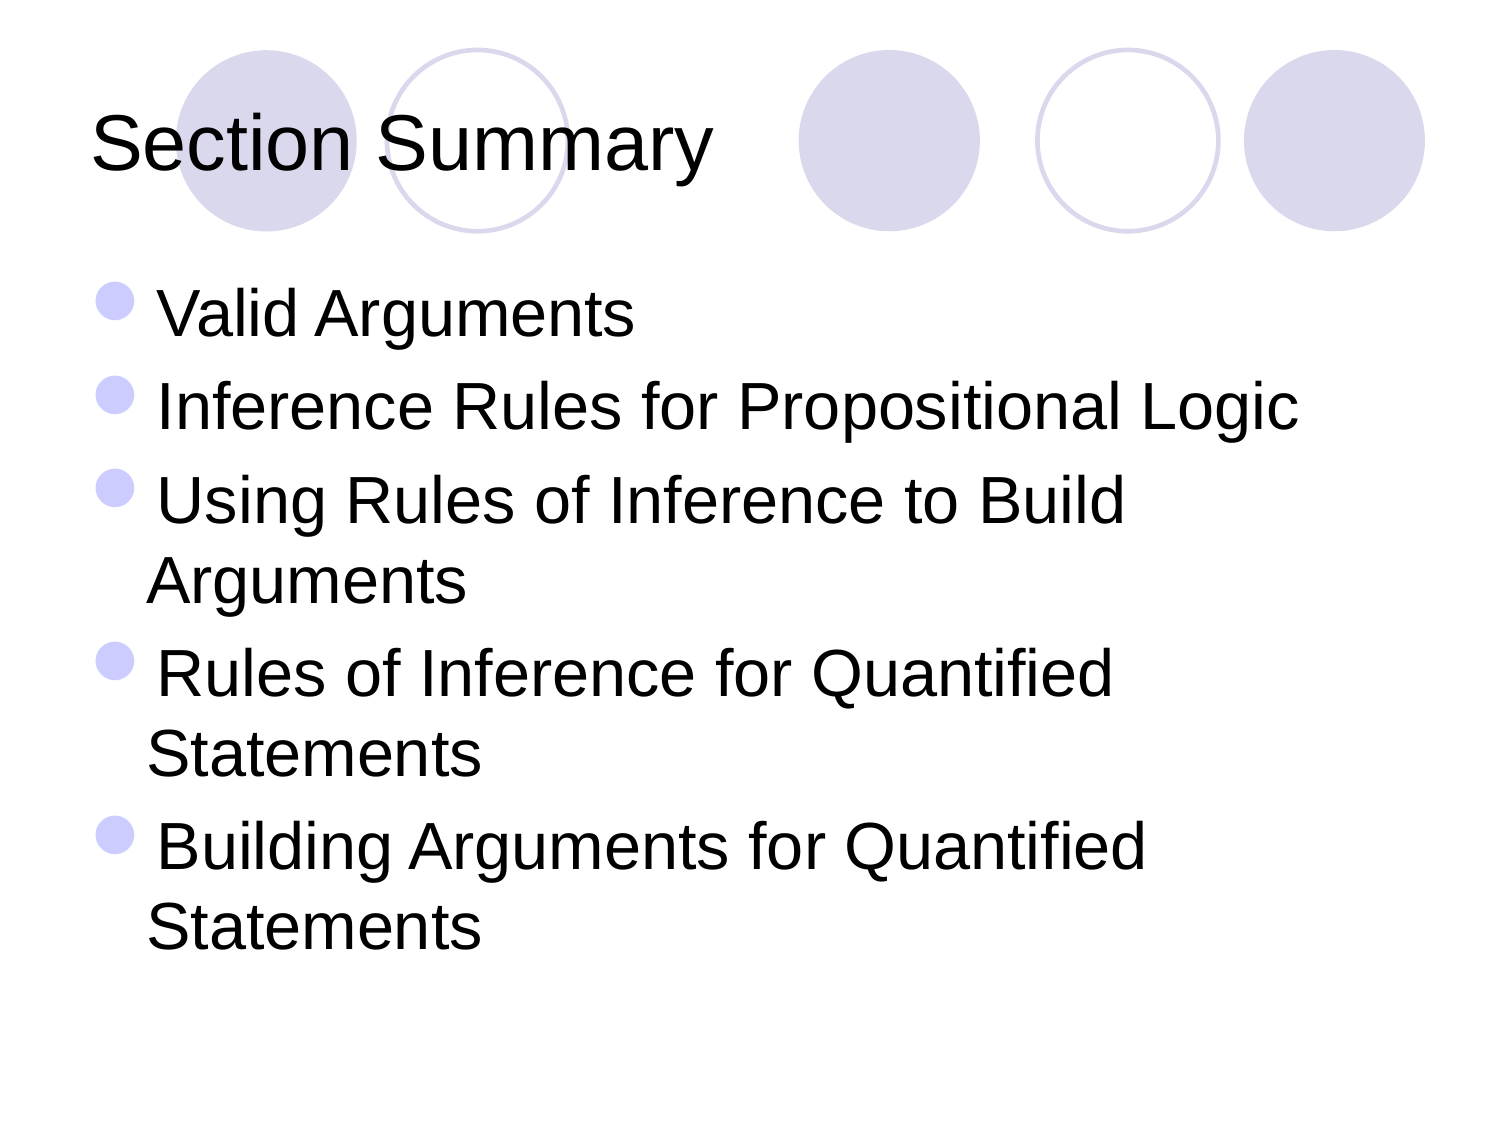

# Section Summary
Valid Arguments
Inference Rules for Propositional Logic
Using Rules of Inference to Build Arguments
Rules of Inference for Quantified Statements
Building Arguments for Quantified Statements